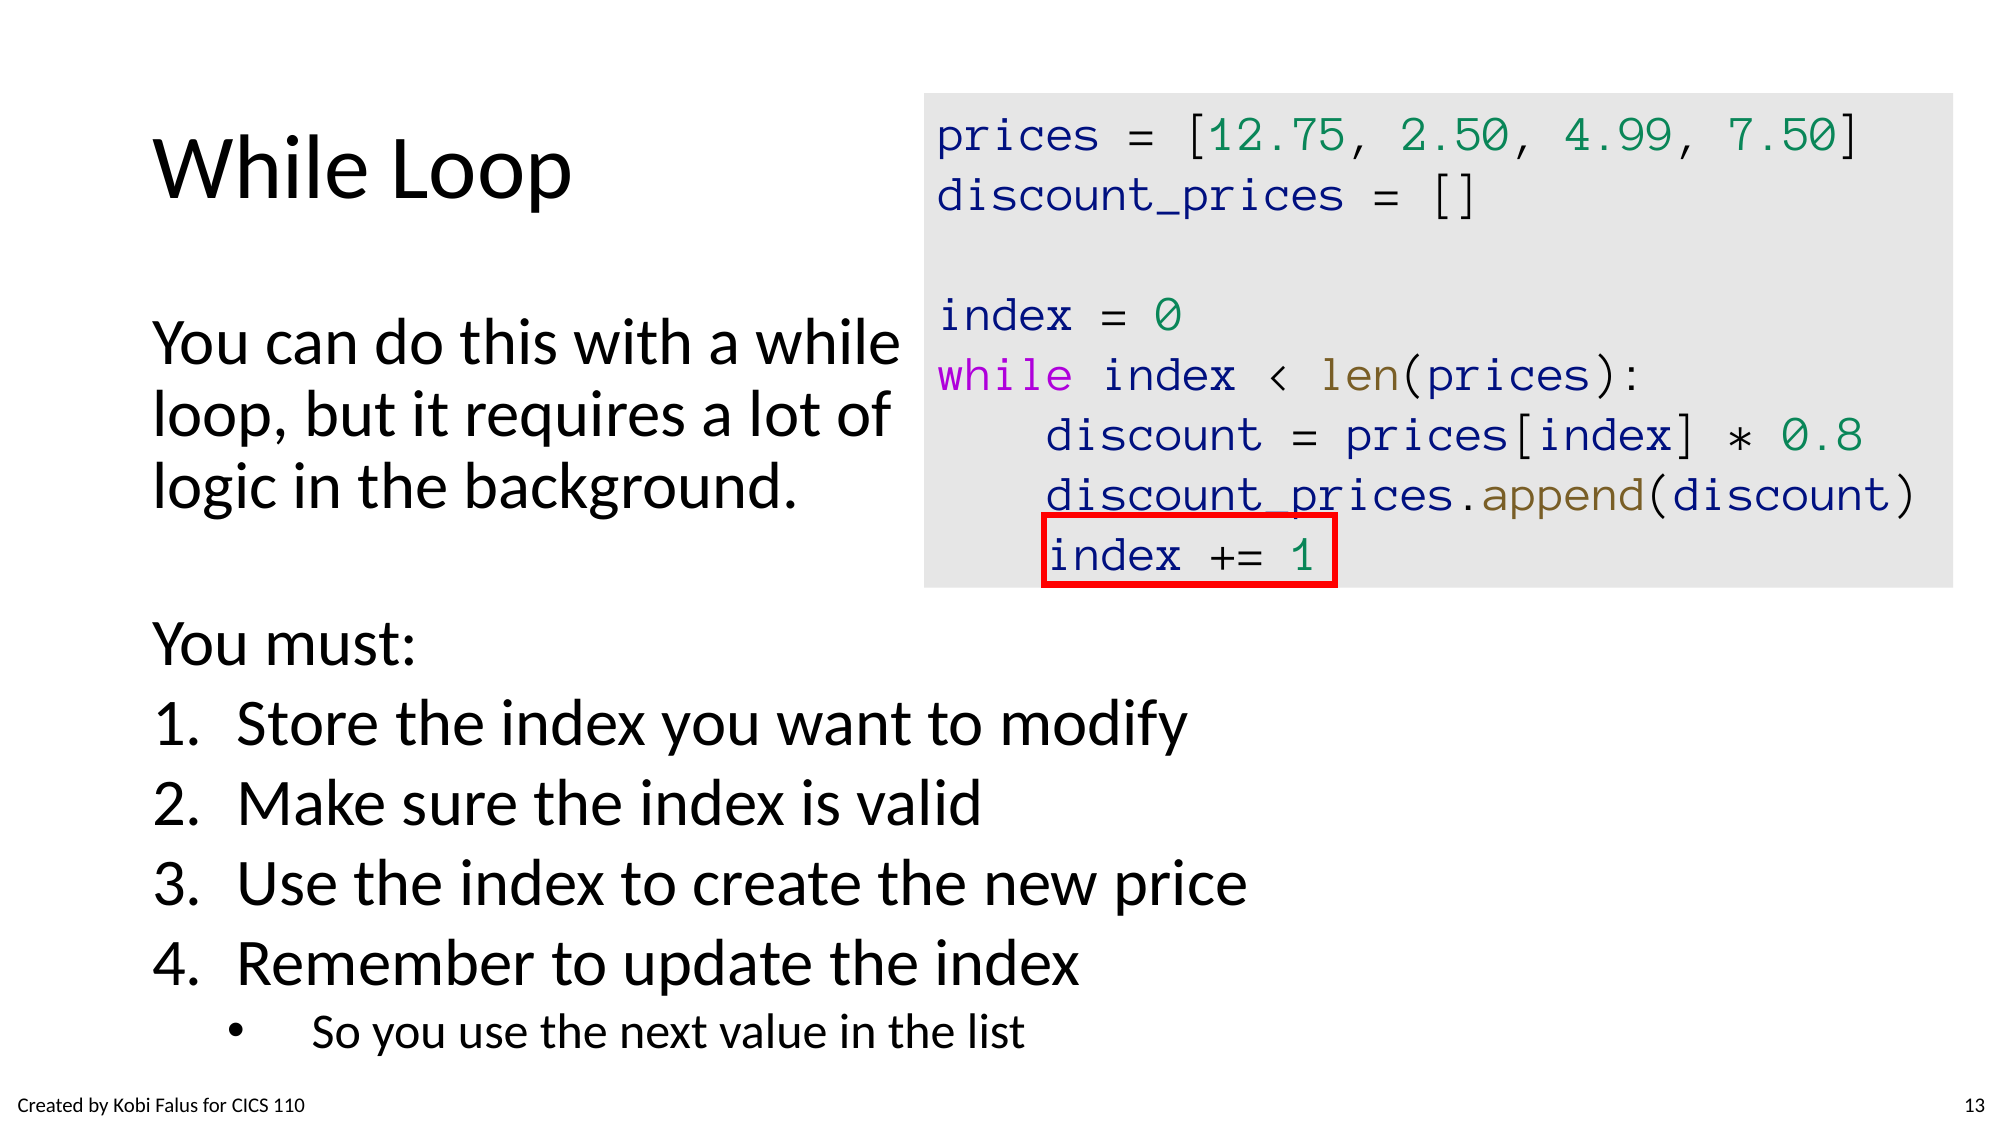

# While Loop
prices = [12.75, 2.50, 4.99, 7.50]
discount_prices = []
index = 0
while index < len(prices):
    discount = prices[index] * 0.8
    discount_prices.append(discount)
    index += 1
You can do this with a while loop, but it requires a lot of logic in the background.

You must:
Store the index you want to modify
Make sure the index is valid
Use the index to create the new price
Remember to update the index
So you use the next value in the list